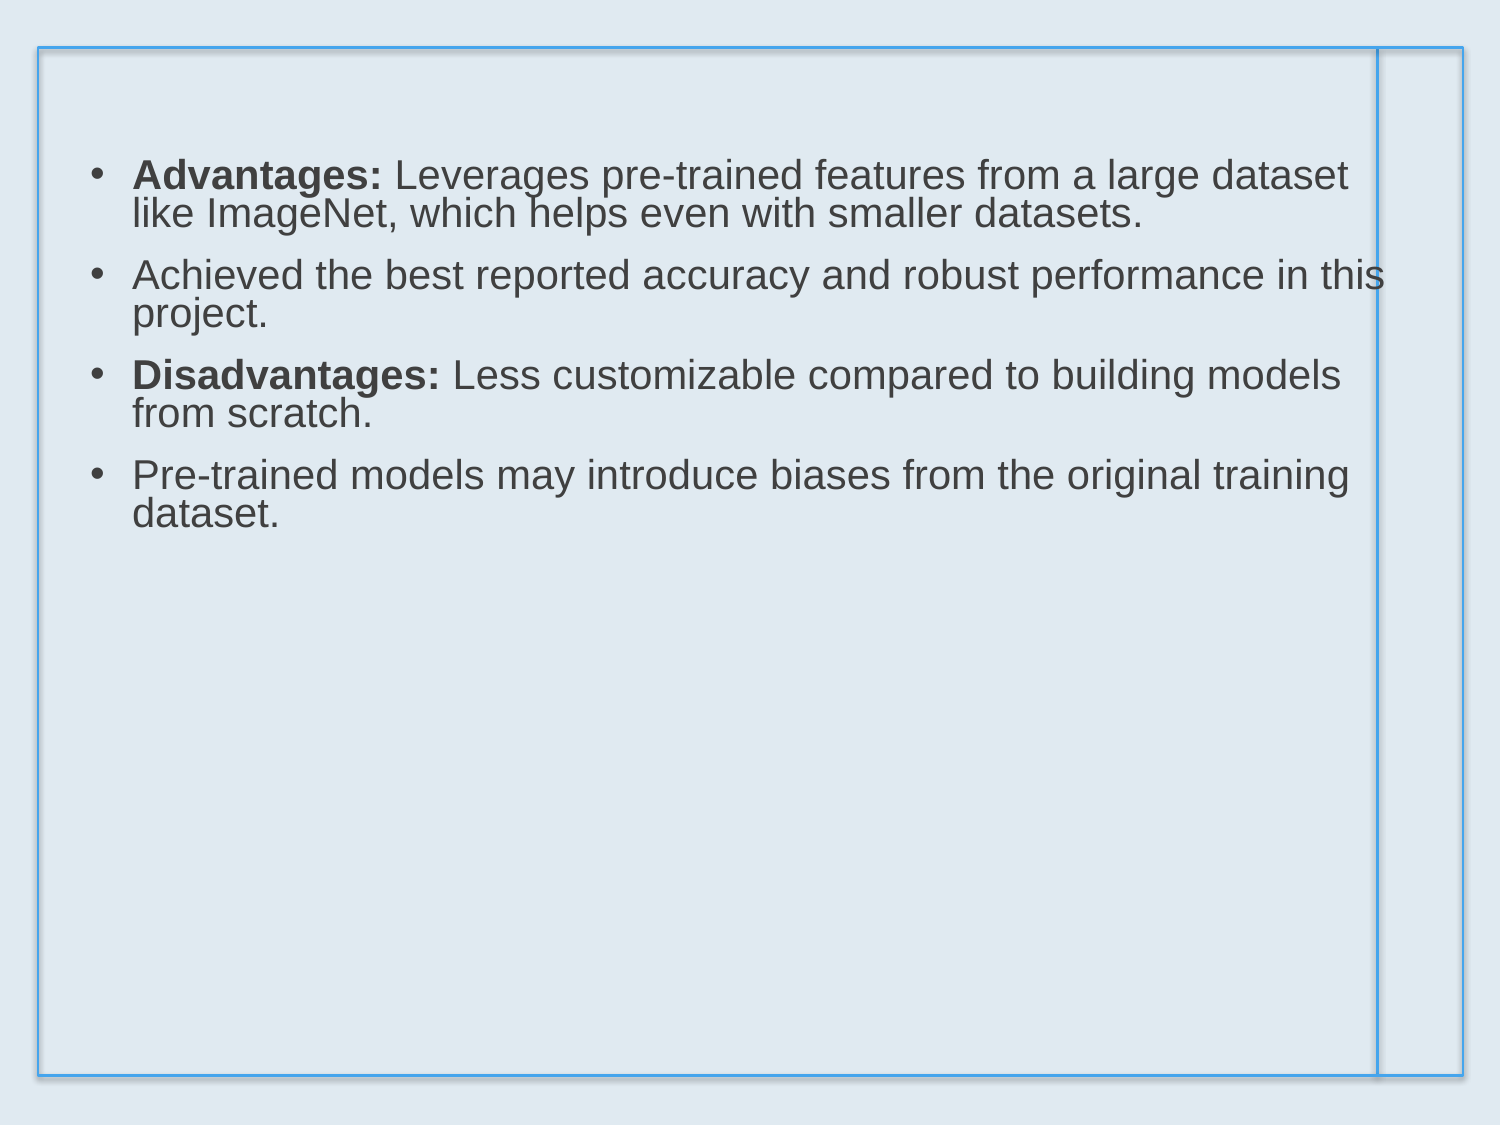

Advantages: Leverages pre-trained features from a large dataset like ImageNet, which helps even with smaller datasets.
Achieved the best reported accuracy and robust performance in this project.
Disadvantages: Less customizable compared to building models from scratch.
Pre-trained models may introduce biases from the original training dataset.